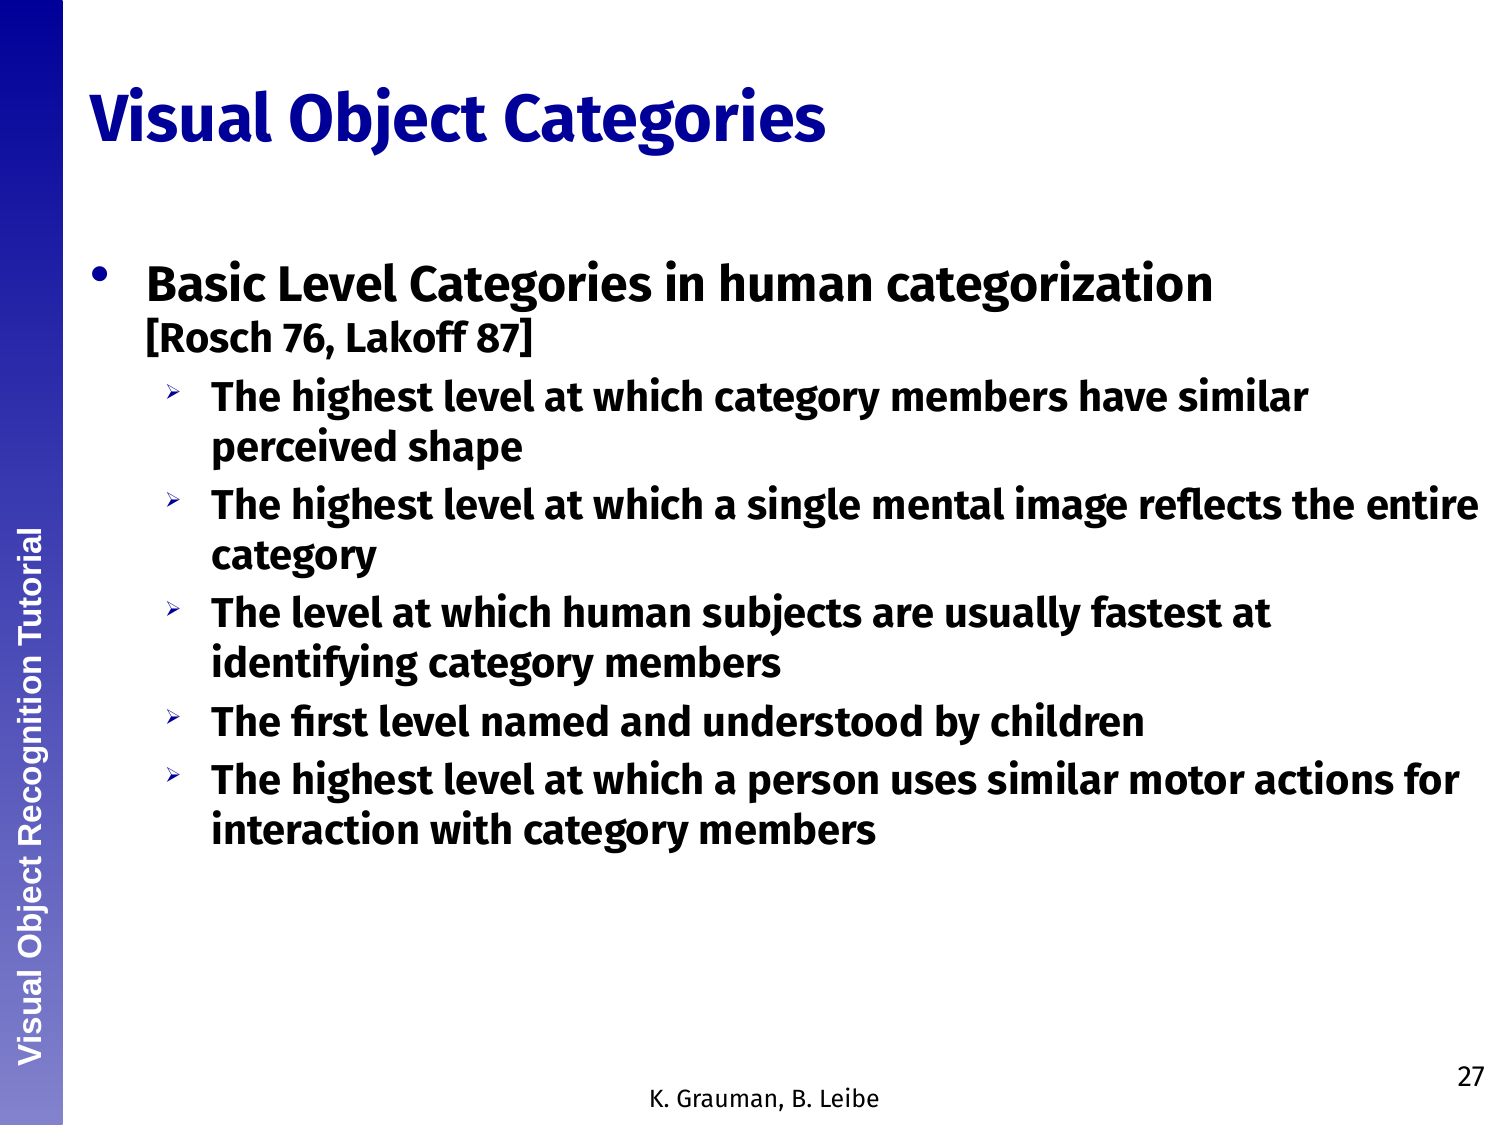

Visual Object Categories

Basic Level Categories in human categorization
[Rosch 76, Lakoff 87]
The highest level at which category members have similar perceived shape
The highest level at which a single mental image reflects the entire category
The level at which human subjects are usually fastest at identifying category members
The first level named and understood by children
The highest level at which a person uses similar motor actions for interaction with category members
27
K. Grauman, B. Leibe